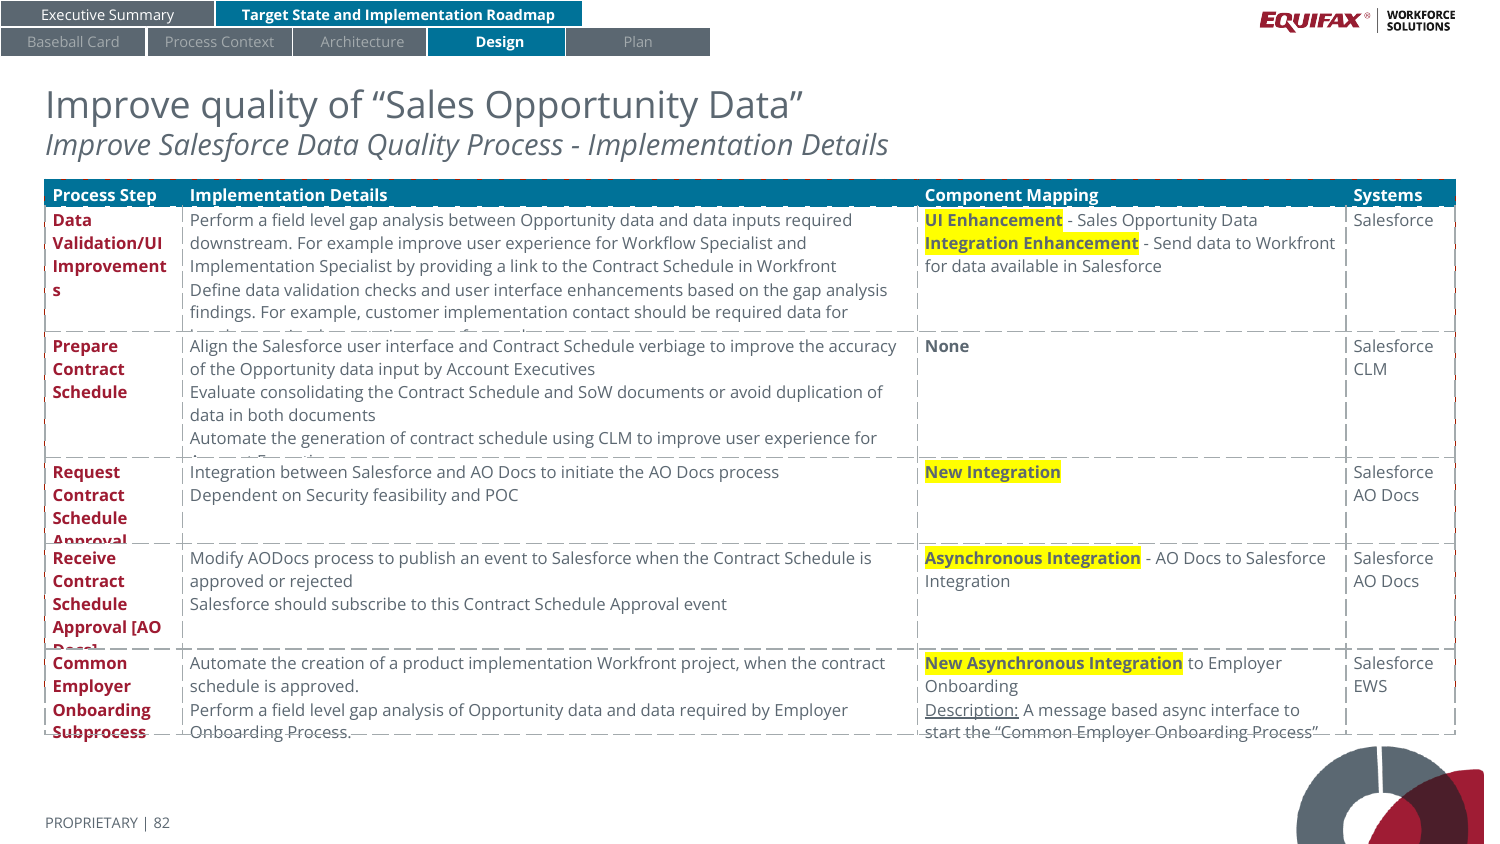

Executive Summary
Target State and Implementation Roadmap
Baseball Card
Process Context
Architecture
Design
Plan
# Improve quality of “Sales Opportunity Data”
Improve Salesforce Data Quality Process - Implementation Details
| Process Step | Implementation Details | Component Mapping | Systems |
| --- | --- | --- | --- |
| Data Validation/UI Improvements | Perform a field level gap analysis between Opportunity data and data inputs required downstream. For example improve user experience for Workflow Specialist and Implementation Specialist by providing a link to the Contract Schedule in Workfront Define data validation checks and user interface enhancements based on the gap analysis findings. For example, customer implementation contact should be required data for handover to implementation team for product setup | UI Enhancement - Sales Opportunity Data | Salesforce |
| Prepare Contract Schedule | Align the Salesforce user interface and Contract Schedule verbiage to improve the accuracy of the Opportunity data input by Account Executives Evaluate consolidating the Contract Schedule and SoW documents or avoid duplication of data in both documents Automate the generation of contract schedule using CLM to improve user experience for Account Executives | None | Salesforce CLM |
| Receive Contract Schedule Approval [AO Docs] | Modify AODocs process to publish an event to Salesforce when the Contract Schedule is approved or rejected Salesforce should subscribe to this Contract Schedule Approval event | Asynchronous Integration - AO Docs to Salesforce Integration | Salesforce AO Docs |
| Common Employer Onboarding Subprocess | Automate the creation of a product implementation Workfront project, when the contract schedule is approved. Perform a field level gap analysis of Opportunity data and data required by Employer Onboarding Process. | New Asynchronous Integration to Employer Onboarding Description: A message based async interface to start the “Common Employer Onboarding Process” | Salesforce EWS |
| Process Step | Implementation Details | Component Mapping | Systems |
| --- | --- | --- | --- |
| Data Validation/UI Improvements | Perform a field level gap analysis between Opportunity data and data inputs required downstream. For example improve user experience for Workflow Specialist and Implementation Specialist by providing a link to the Contract Schedule in Workfront Define data validation checks and user interface enhancements based on the gap analysis findings. For example, customer implementation contact should be required data for handover to implementation team for product setup | UI Enhancement - Sales Opportunity Data Integration Enhancement - Send data to Workfront for data available in Salesforce | Salesforce |
| Prepare Contract Schedule | Align the Salesforce user interface and Contract Schedule verbiage to improve the accuracy of the Opportunity data input by Account Executives Evaluate consolidating the Contract Schedule and SoW documents or avoid duplication of data in both documents Automate the generation of contract schedule using CLM to improve user experience for Account Executives | None | Salesforce CLM |
| Request Contract Schedule Approval | Integration between Salesforce and AO Docs to initiate the AO Docs process Dependent on Security feasibility and POC | New Integration | Salesforce AO Docs |
| Receive Contract Schedule Approval [AO Docs] | Modify AODocs process to publish an event to Salesforce when the Contract Schedule is approved or rejected Salesforce should subscribe to this Contract Schedule Approval event | Asynchronous Integration - AO Docs to Salesforce Integration | Salesforce AO Docs |
| Common Employer Onboarding Subprocess | Automate the creation of a product implementation Workfront project, when the contract schedule is approved. Perform a field level gap analysis of Opportunity data and data required by Employer Onboarding Process. | New Asynchronous Integration to Employer Onboarding Description: A message based async interface to start the “Common Employer Onboarding Process” | Salesforce EWS |